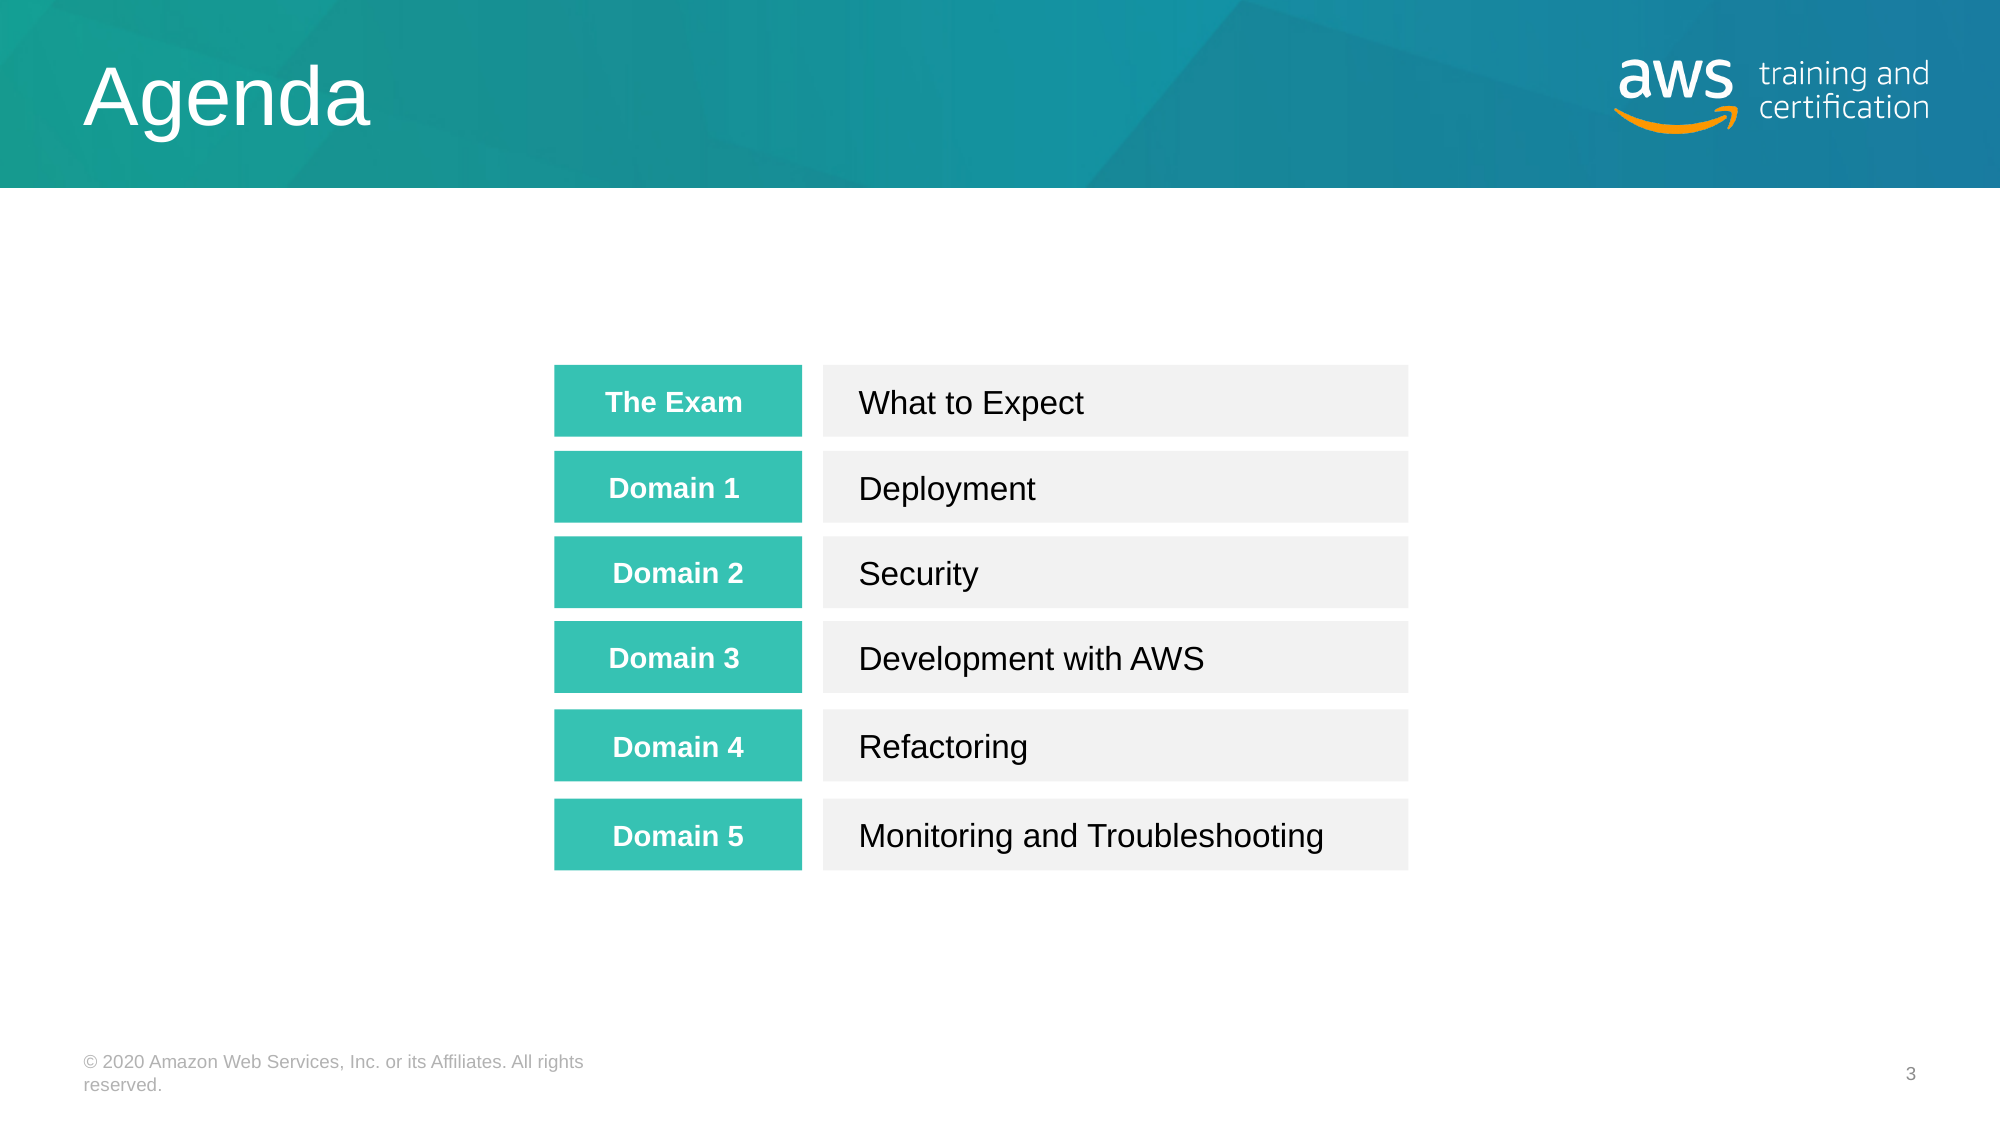

# Agenda
The Exam
Domain 1
Domain 2
Domain 3
Domain 4
What to Expect
Deployment
Security
Development with AWS
Refactoring
Domain 5
Monitoring and Troubleshooting
© 2020 Amazon Web Services, Inc. or its Affiliates. All rights reserved.
3